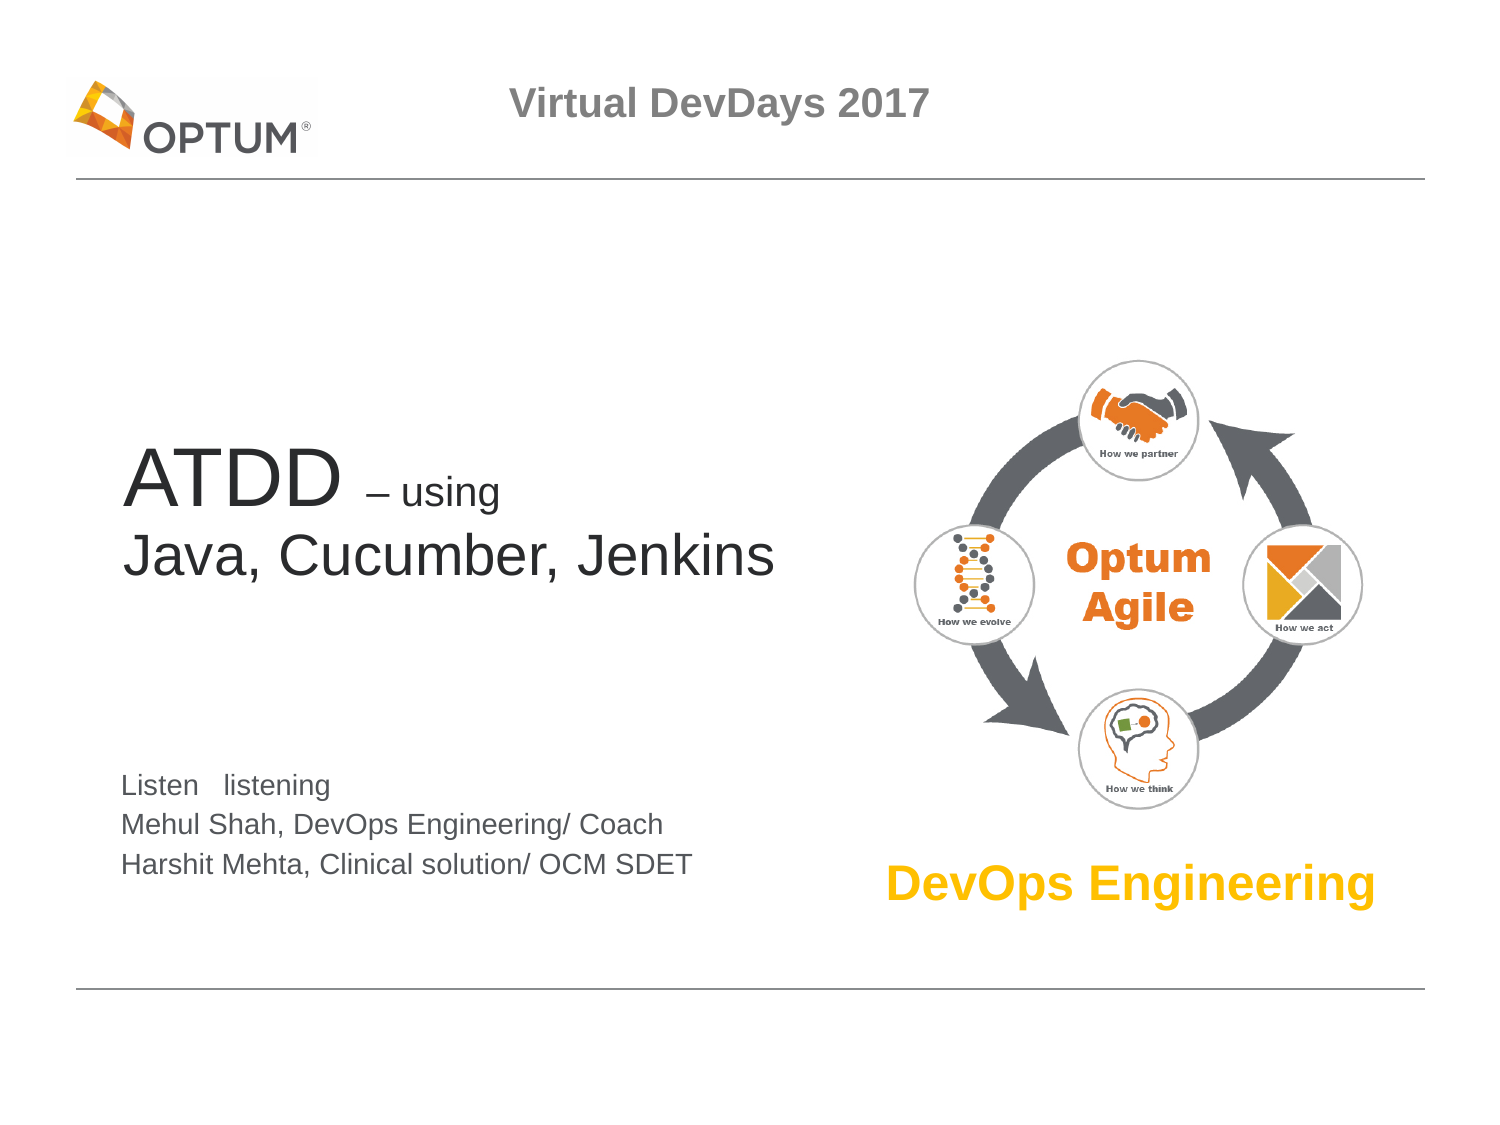

Virtual DevDays 2017
# ATDD – using Java, Cucumber, Jenkins
Listen   listening
Mehul Shah, DevOps Engineering/ Coach
Harshit Mehta, Clinical solution/ OCM SDET
DevOps Engineering